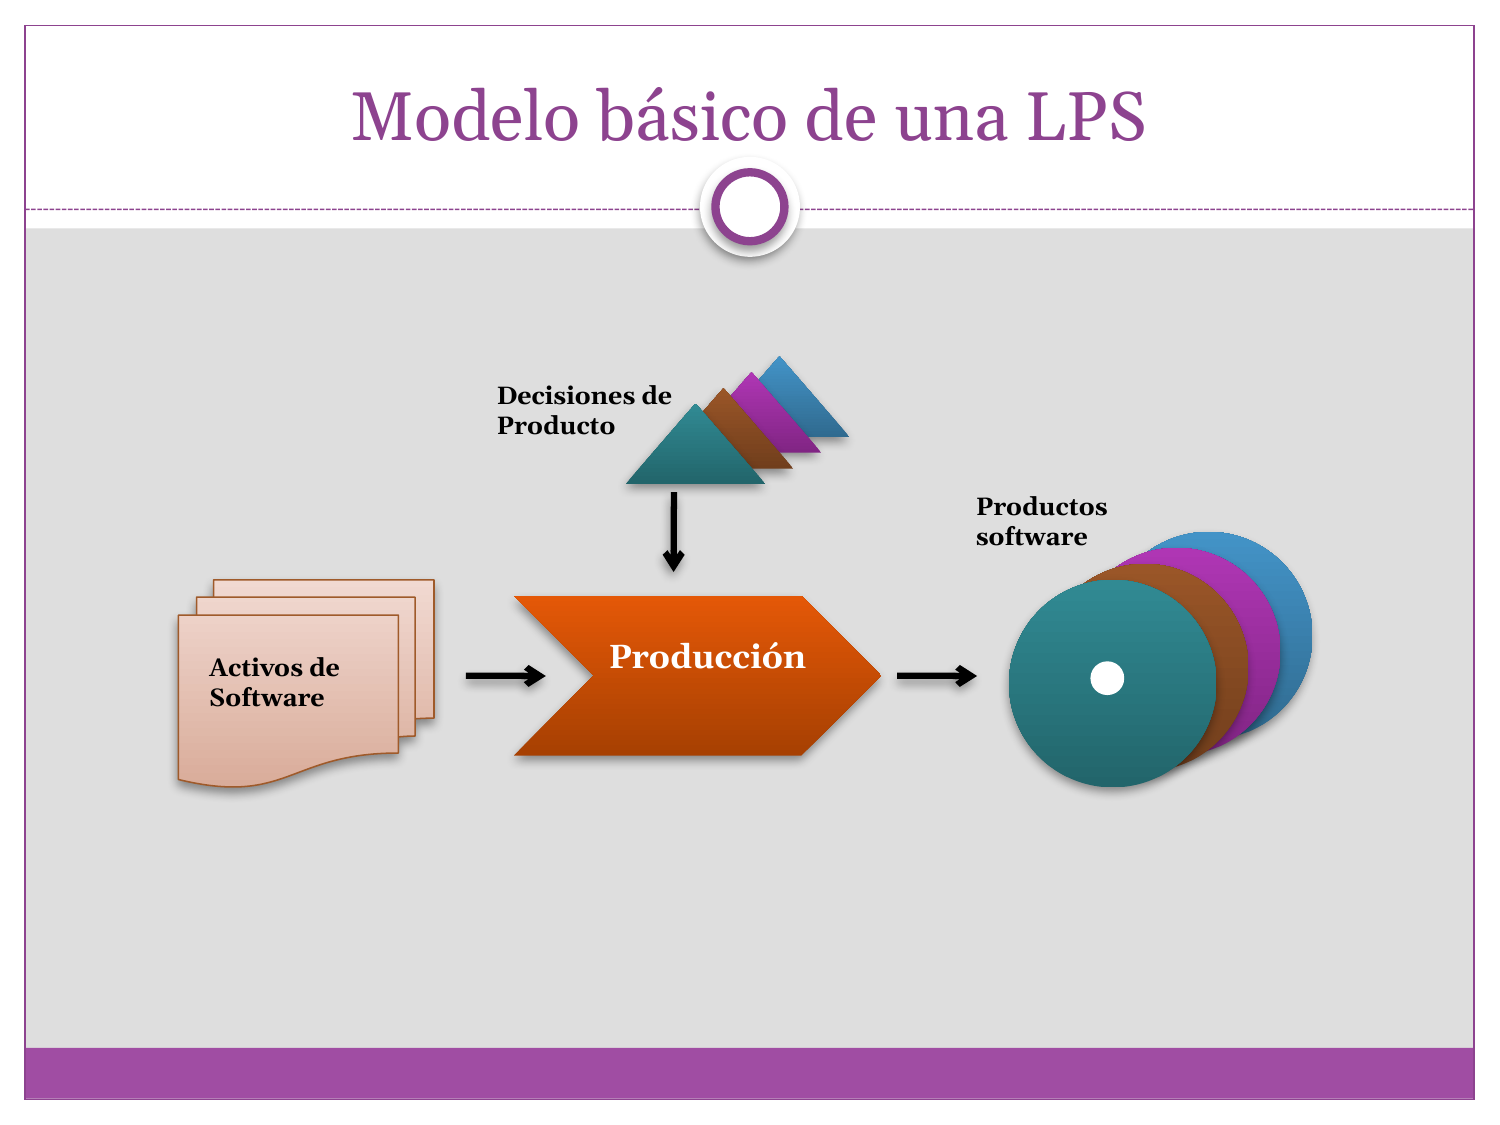

# Modelo básico de una LPS

Decisiones de Producto
Productos software

Activos de Software

Producción